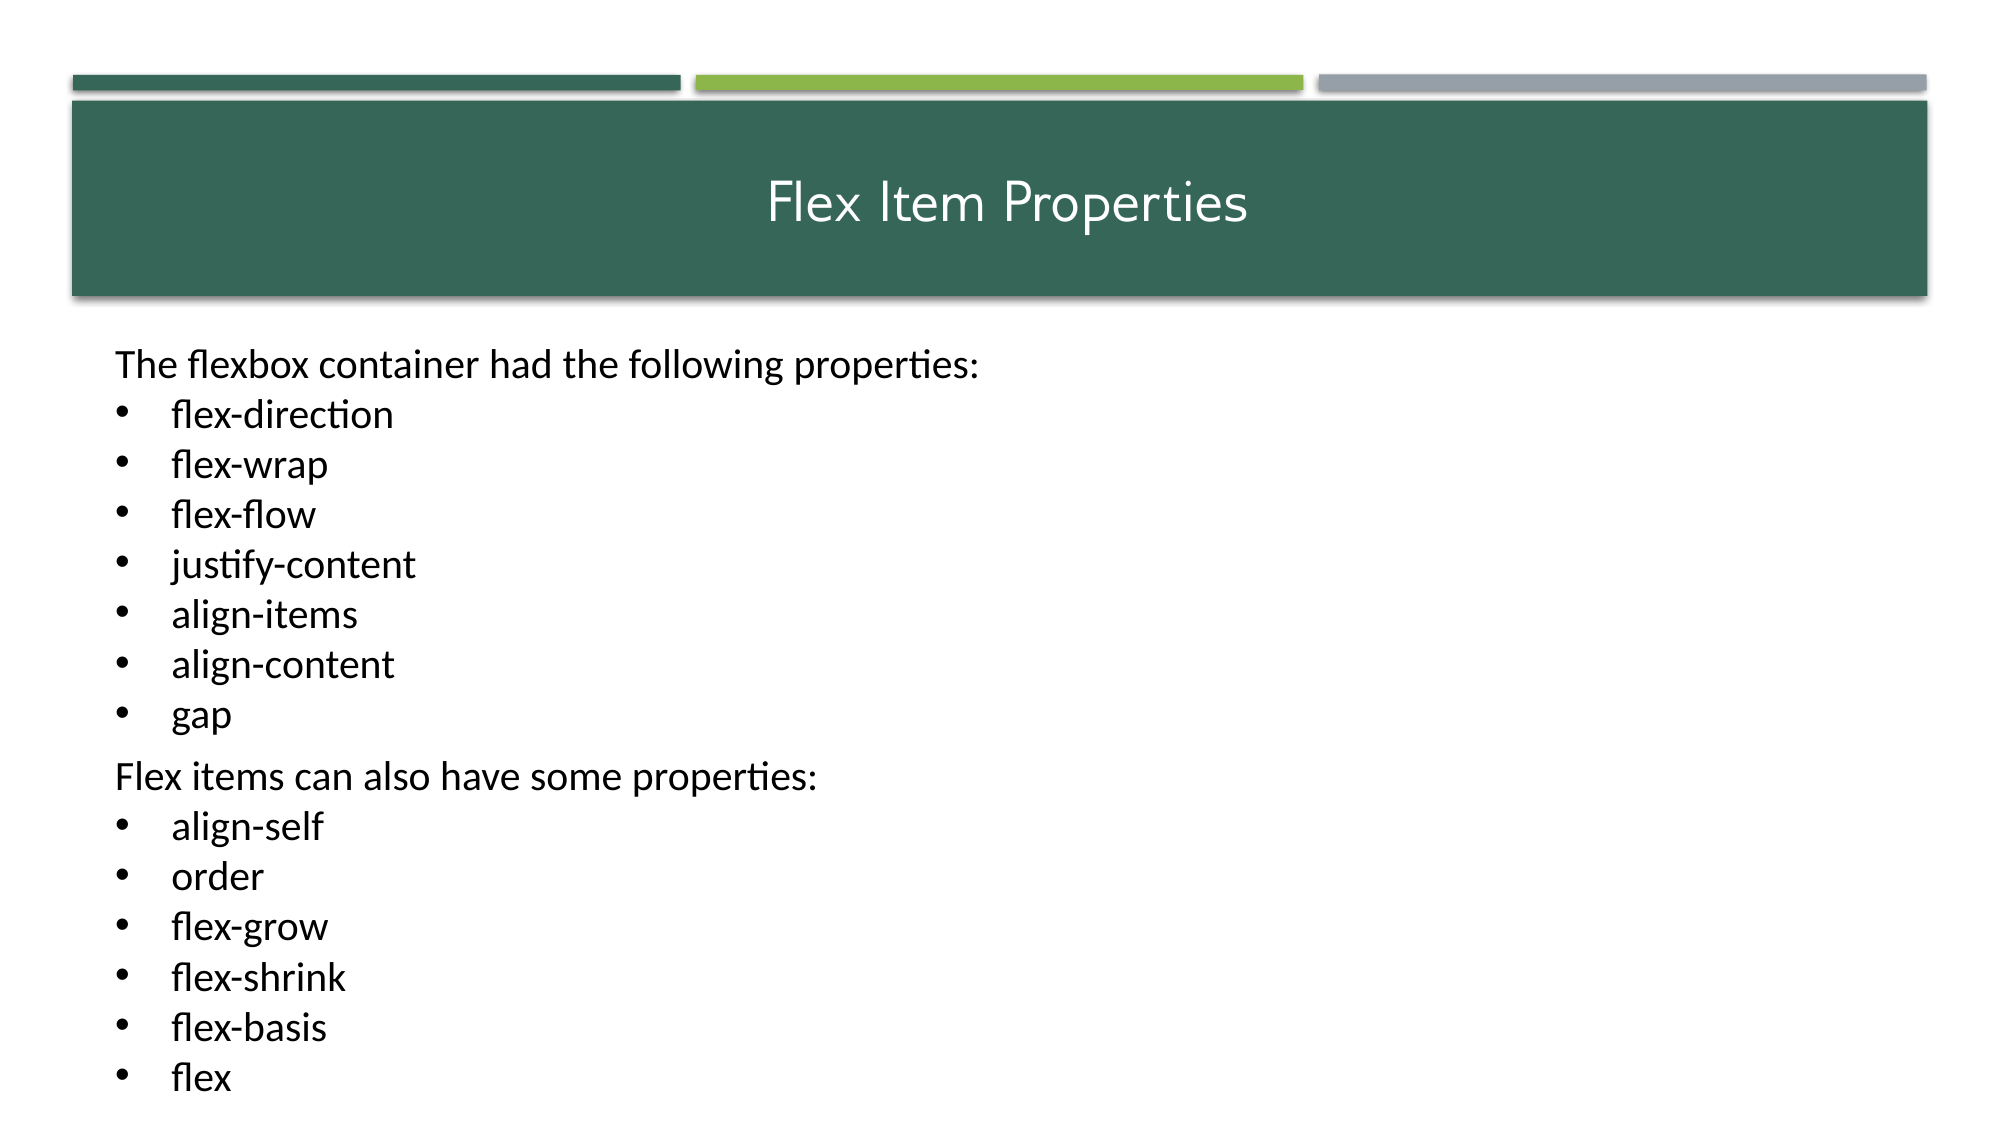

# Flex Item Properties
The flexbox container had the following properties:
flex-direction
flex-wrap
flex-flow
justify-content
align-items
align-content
gap
Flex items can also have some properties:
align-self
order
flex-grow
flex-shrink
flex-basis
flex